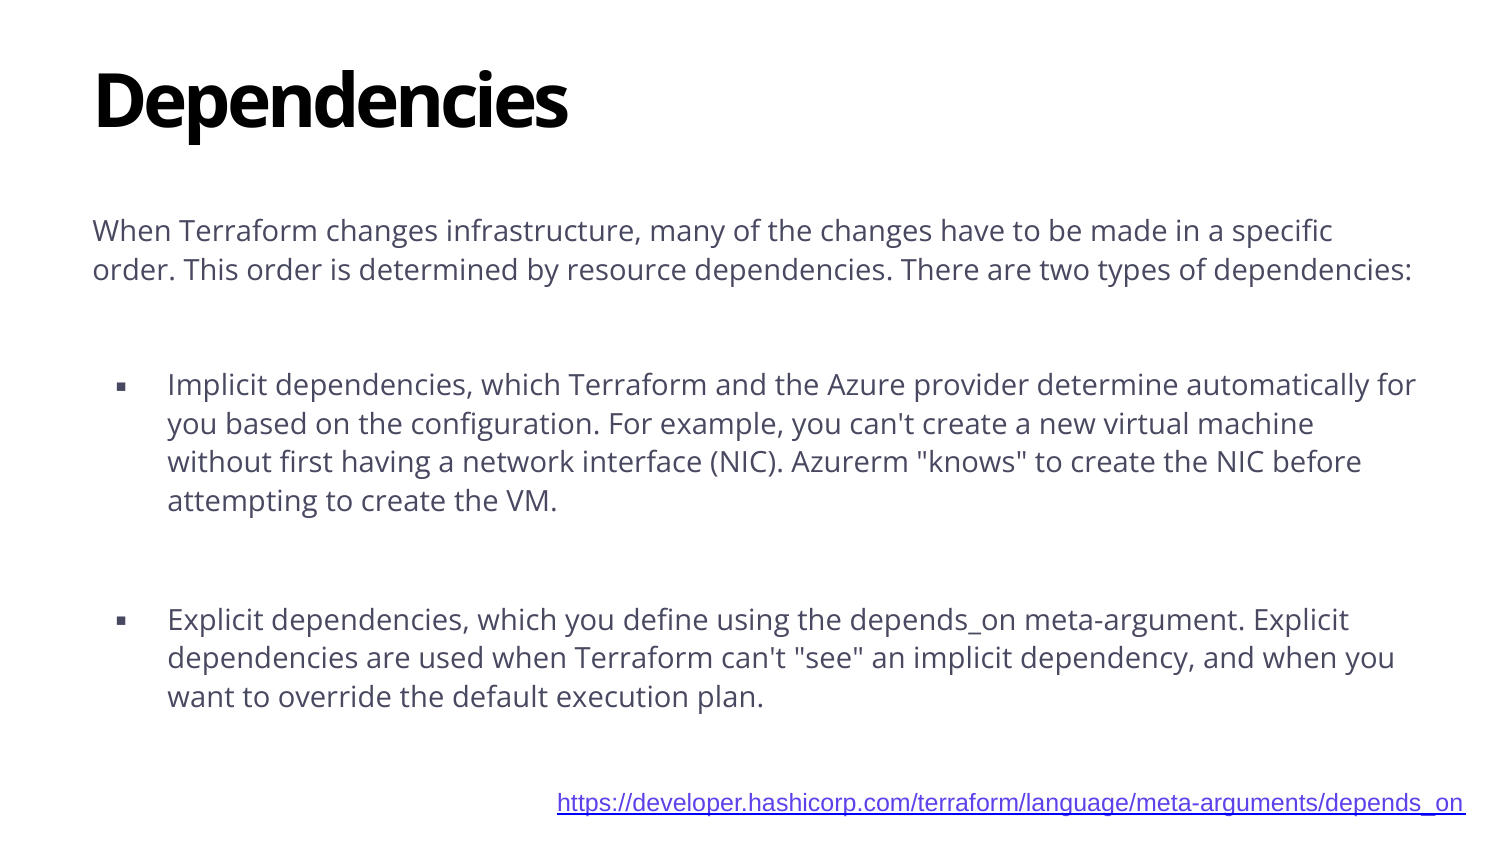

# Dependencies
When Terraform changes infrastructure, many of the changes have to be made in a specific order. This order is determined by resource dependencies. There are two types of dependencies:
Implicit dependencies, which Terraform and the Azure provider determine automatically for you based on the configuration. For example, you can't create a new virtual machine without first having a network interface (NIC). Azurerm "knows" to create the NIC before attempting to create the VM.
Explicit dependencies, which you define using the depends_on meta-argument. Explicit dependencies are used when Terraform can't "see" an implicit dependency, and when you want to override the default execution plan.
https://developer.hashicorp.com/terraform/language/meta-arguments/depends_on